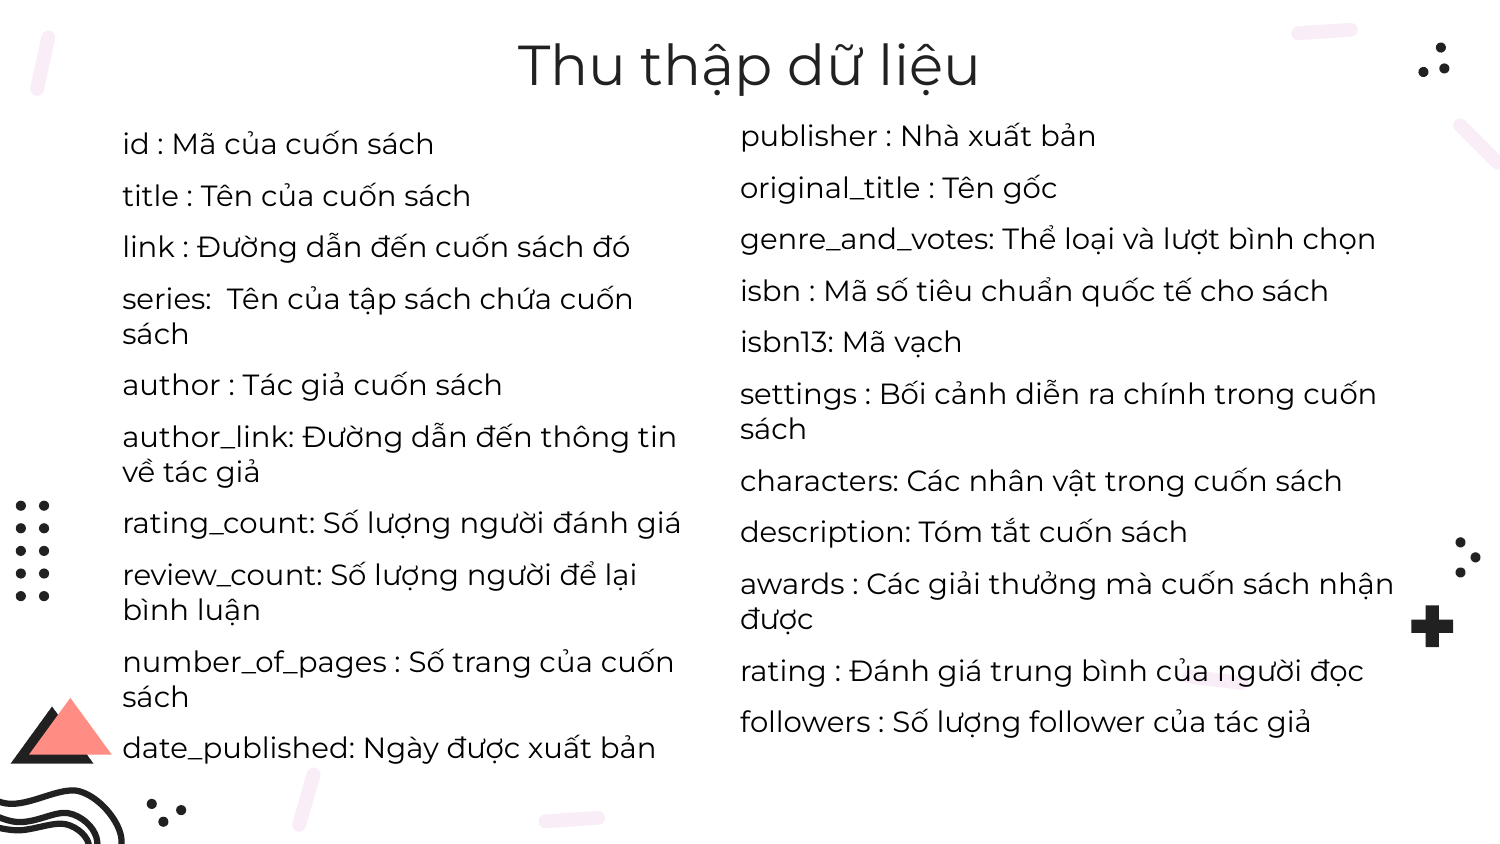

# Thu thập dữ liệu
publisher : Nhà xuất bản
original_title : Tên gốc
genre_and_votes: Thể loại và lượt bình chọn
isbn : Mã số tiêu chuẩn quốc tế cho sách
isbn13: Mã vạch
settings : Bối cảnh diễn ra chính trong cuốn sách
characters: Các nhân vật trong cuốn sách
description: Tóm tắt cuốn sách
awards : Các giải thưởng mà cuốn sách nhận được
rating : Đánh giá trung bình của người đọc
followers : Số lượng follower của tác giả
id : Mã của cuốn sách
title : Tên của cuốn sách
link : Đường dẫn đến cuốn sách đó
series:  Tên của tập sách chứa cuốn sách
author : Tác giả cuốn sách
author_link: Đường dẫn đến thông tin về tác giả
rating_count: Số lượng người đánh giá
review_count: Số lượng người để lại bình luận
number_of_pages : Số trang của cuốn sách
date_published: Ngày được xuất bản